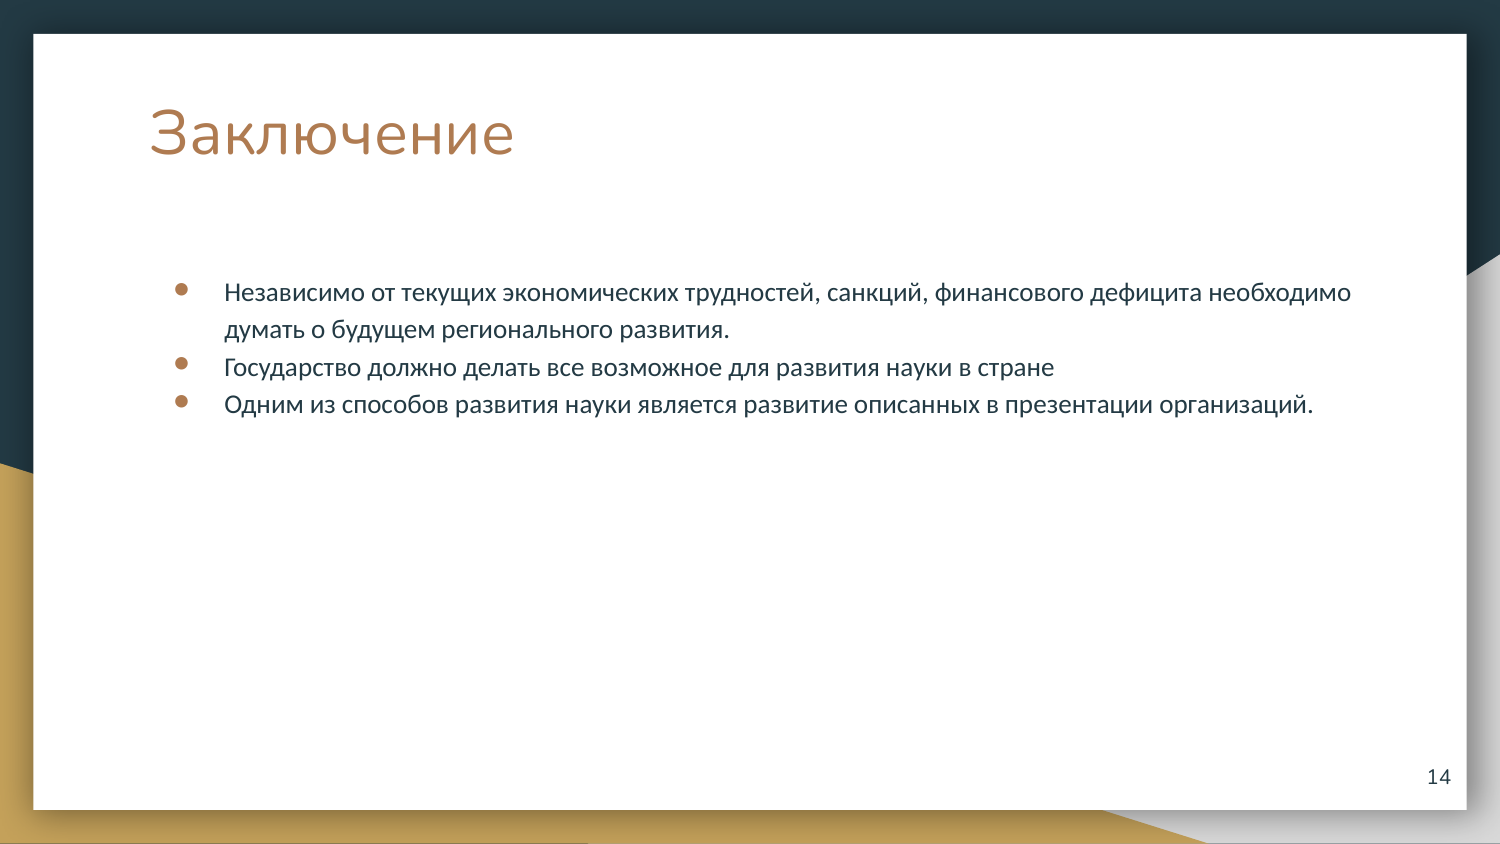

# Заключение
Независимо от текущих экономических трудностей, санкций, финансового дефицита необходимо думать о будущем регионального развития.
Государство должно делать все возможное для развития науки в стране
Одним из способов развития науки является развитие описанных в презентации организаций.
14